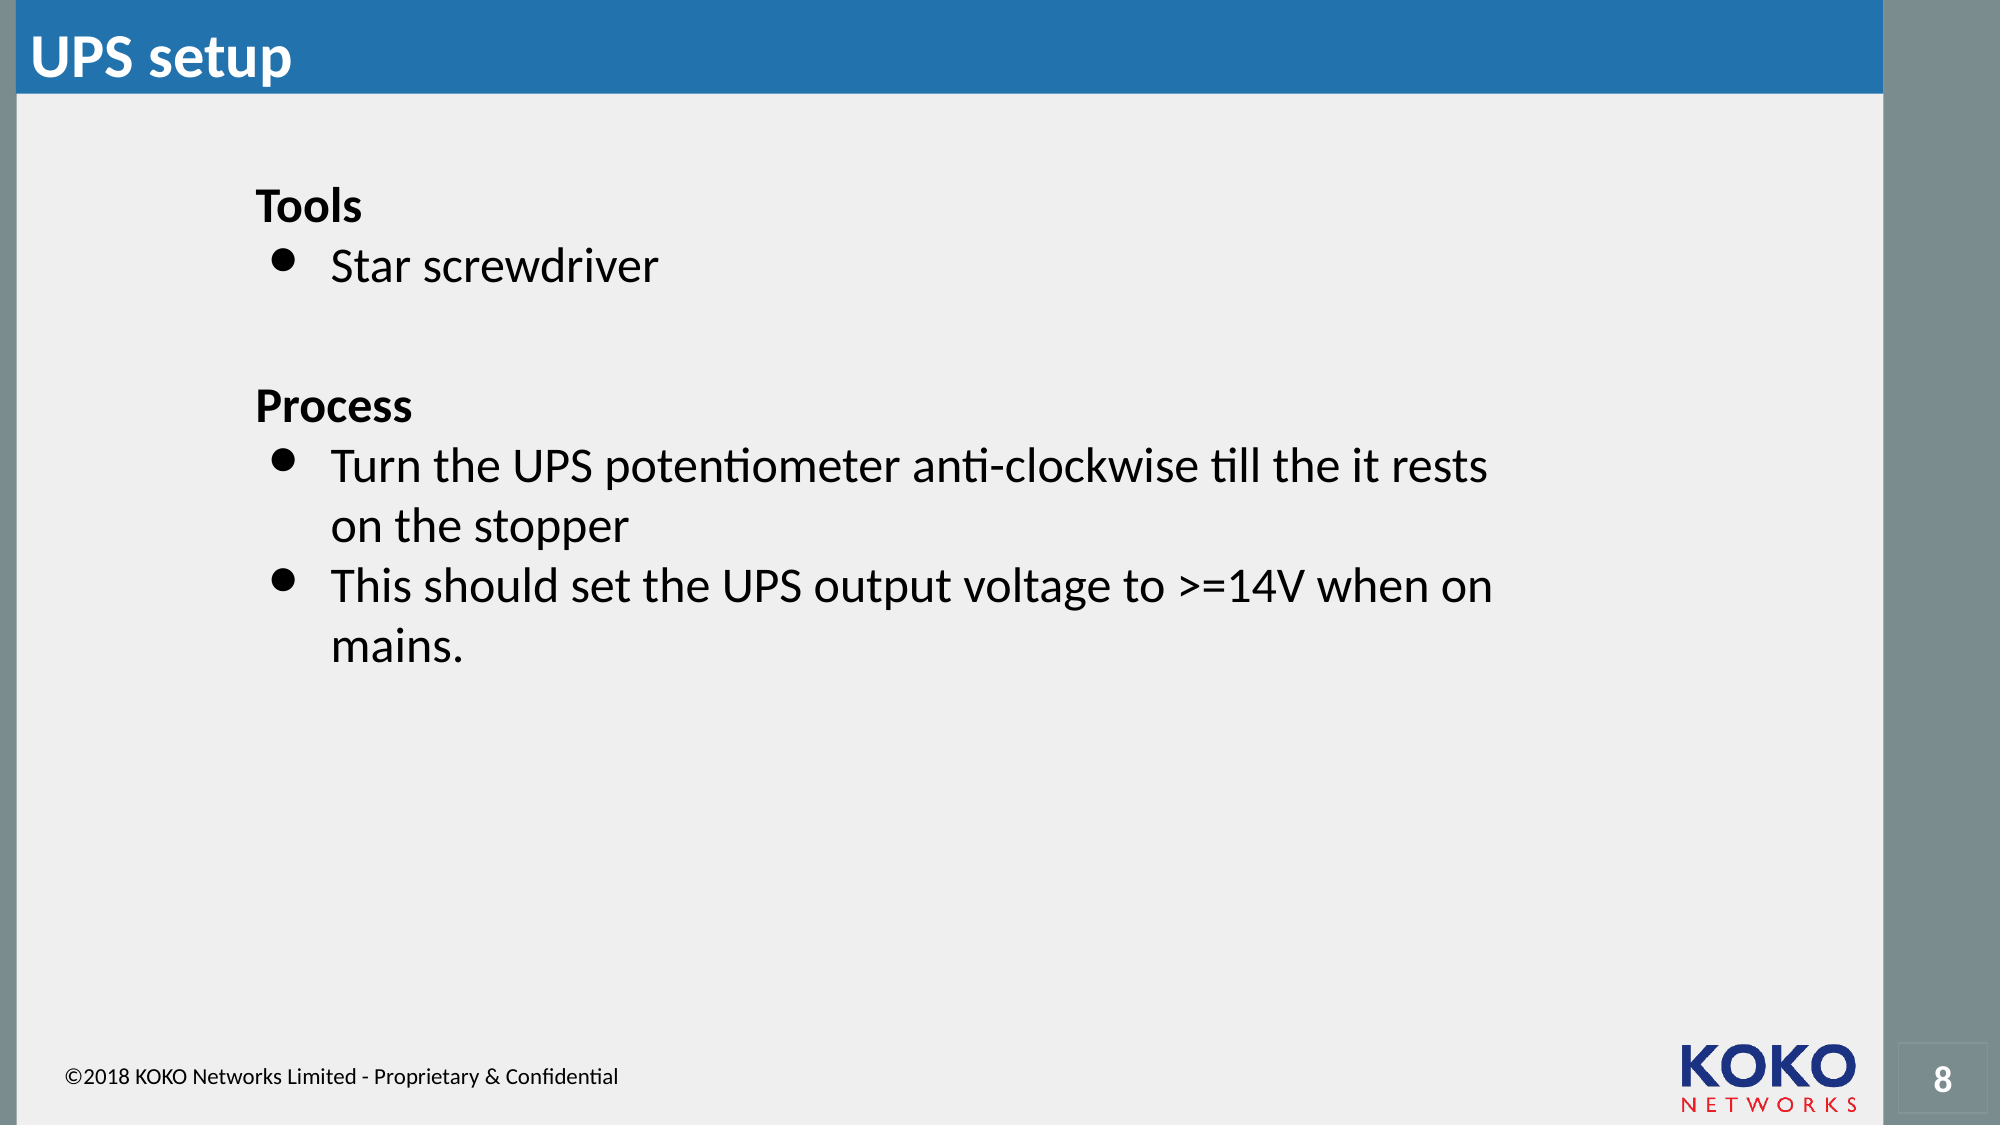

UPS setup

Tools
Star screwdriver

Process
Turn the UPS potentiometer anti-clockwise till the it rests on the stopper
This should set the UPS output voltage to >=14V when on mains.
#
8